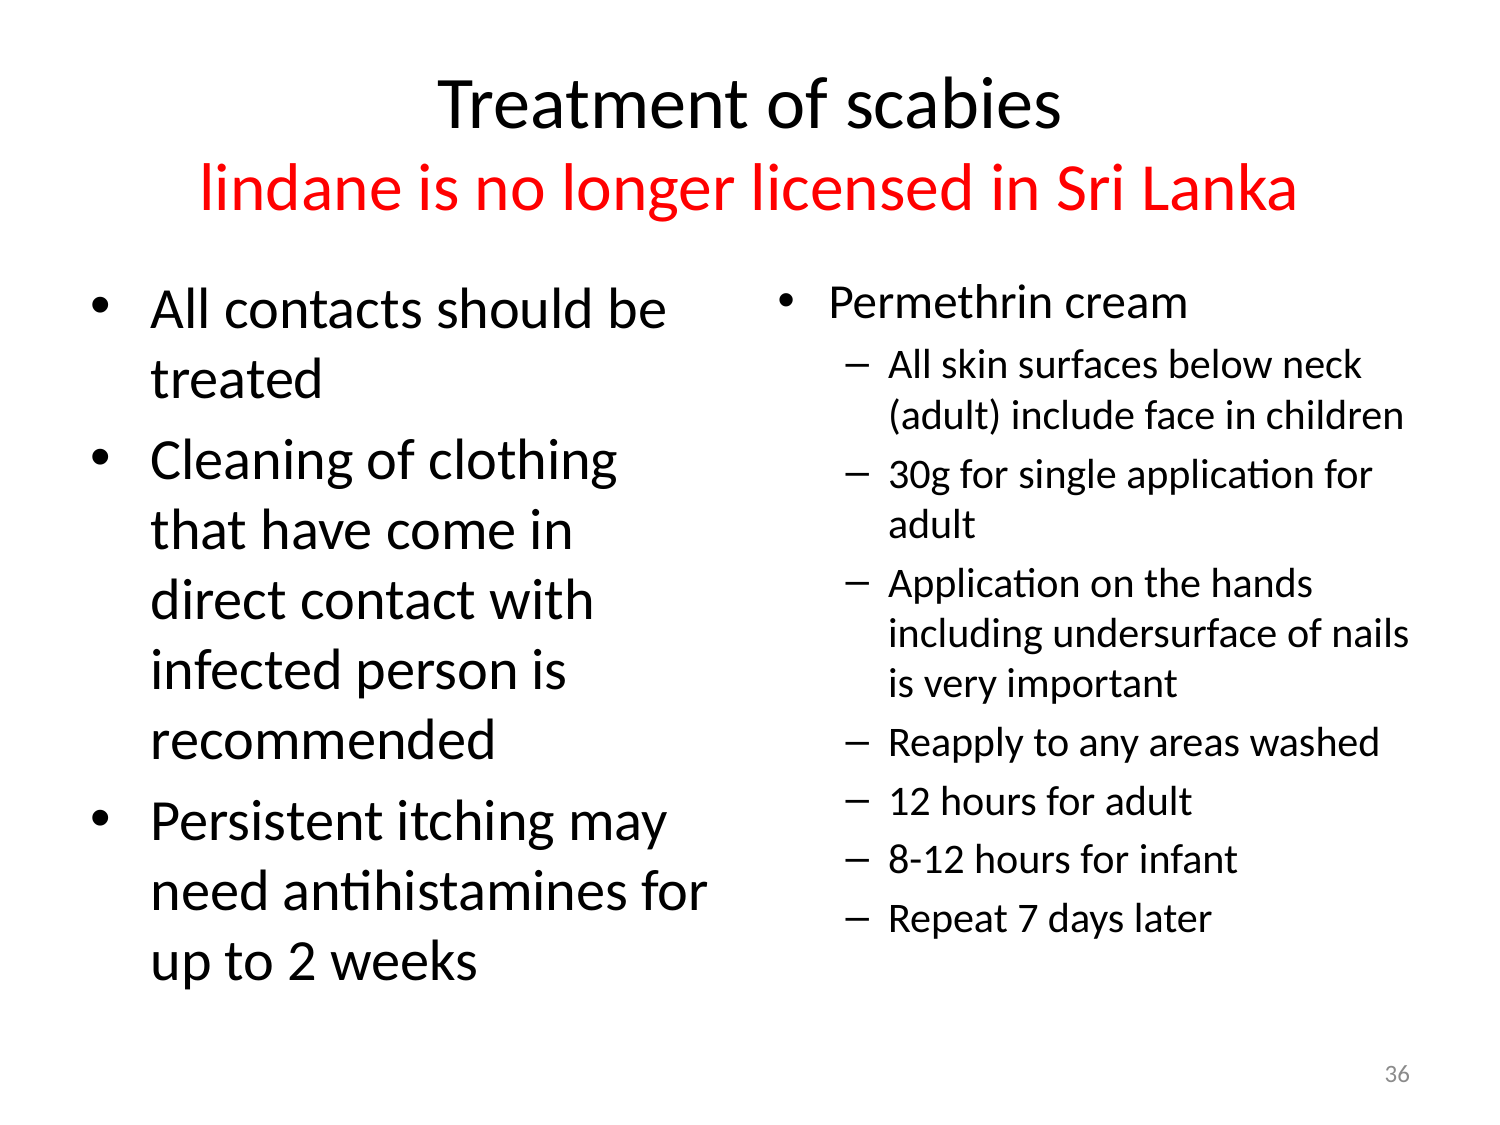

# Treatment of scabies lindane is no longer licensed in Sri Lanka
All contacts should be treated
Cleaning of clothing that have come in direct contact with infected person is recommended
Persistent itching may need antihistamines for up to 2 weeks

Permethrin cream
All skin surfaces below neck (adult) include face in children
30g for single application for adult
Application on the hands including undersurface of nails is very important
Reapply to any areas washed
12 hours for adult
8-12 hours for infant
Repeat 7 days later
36